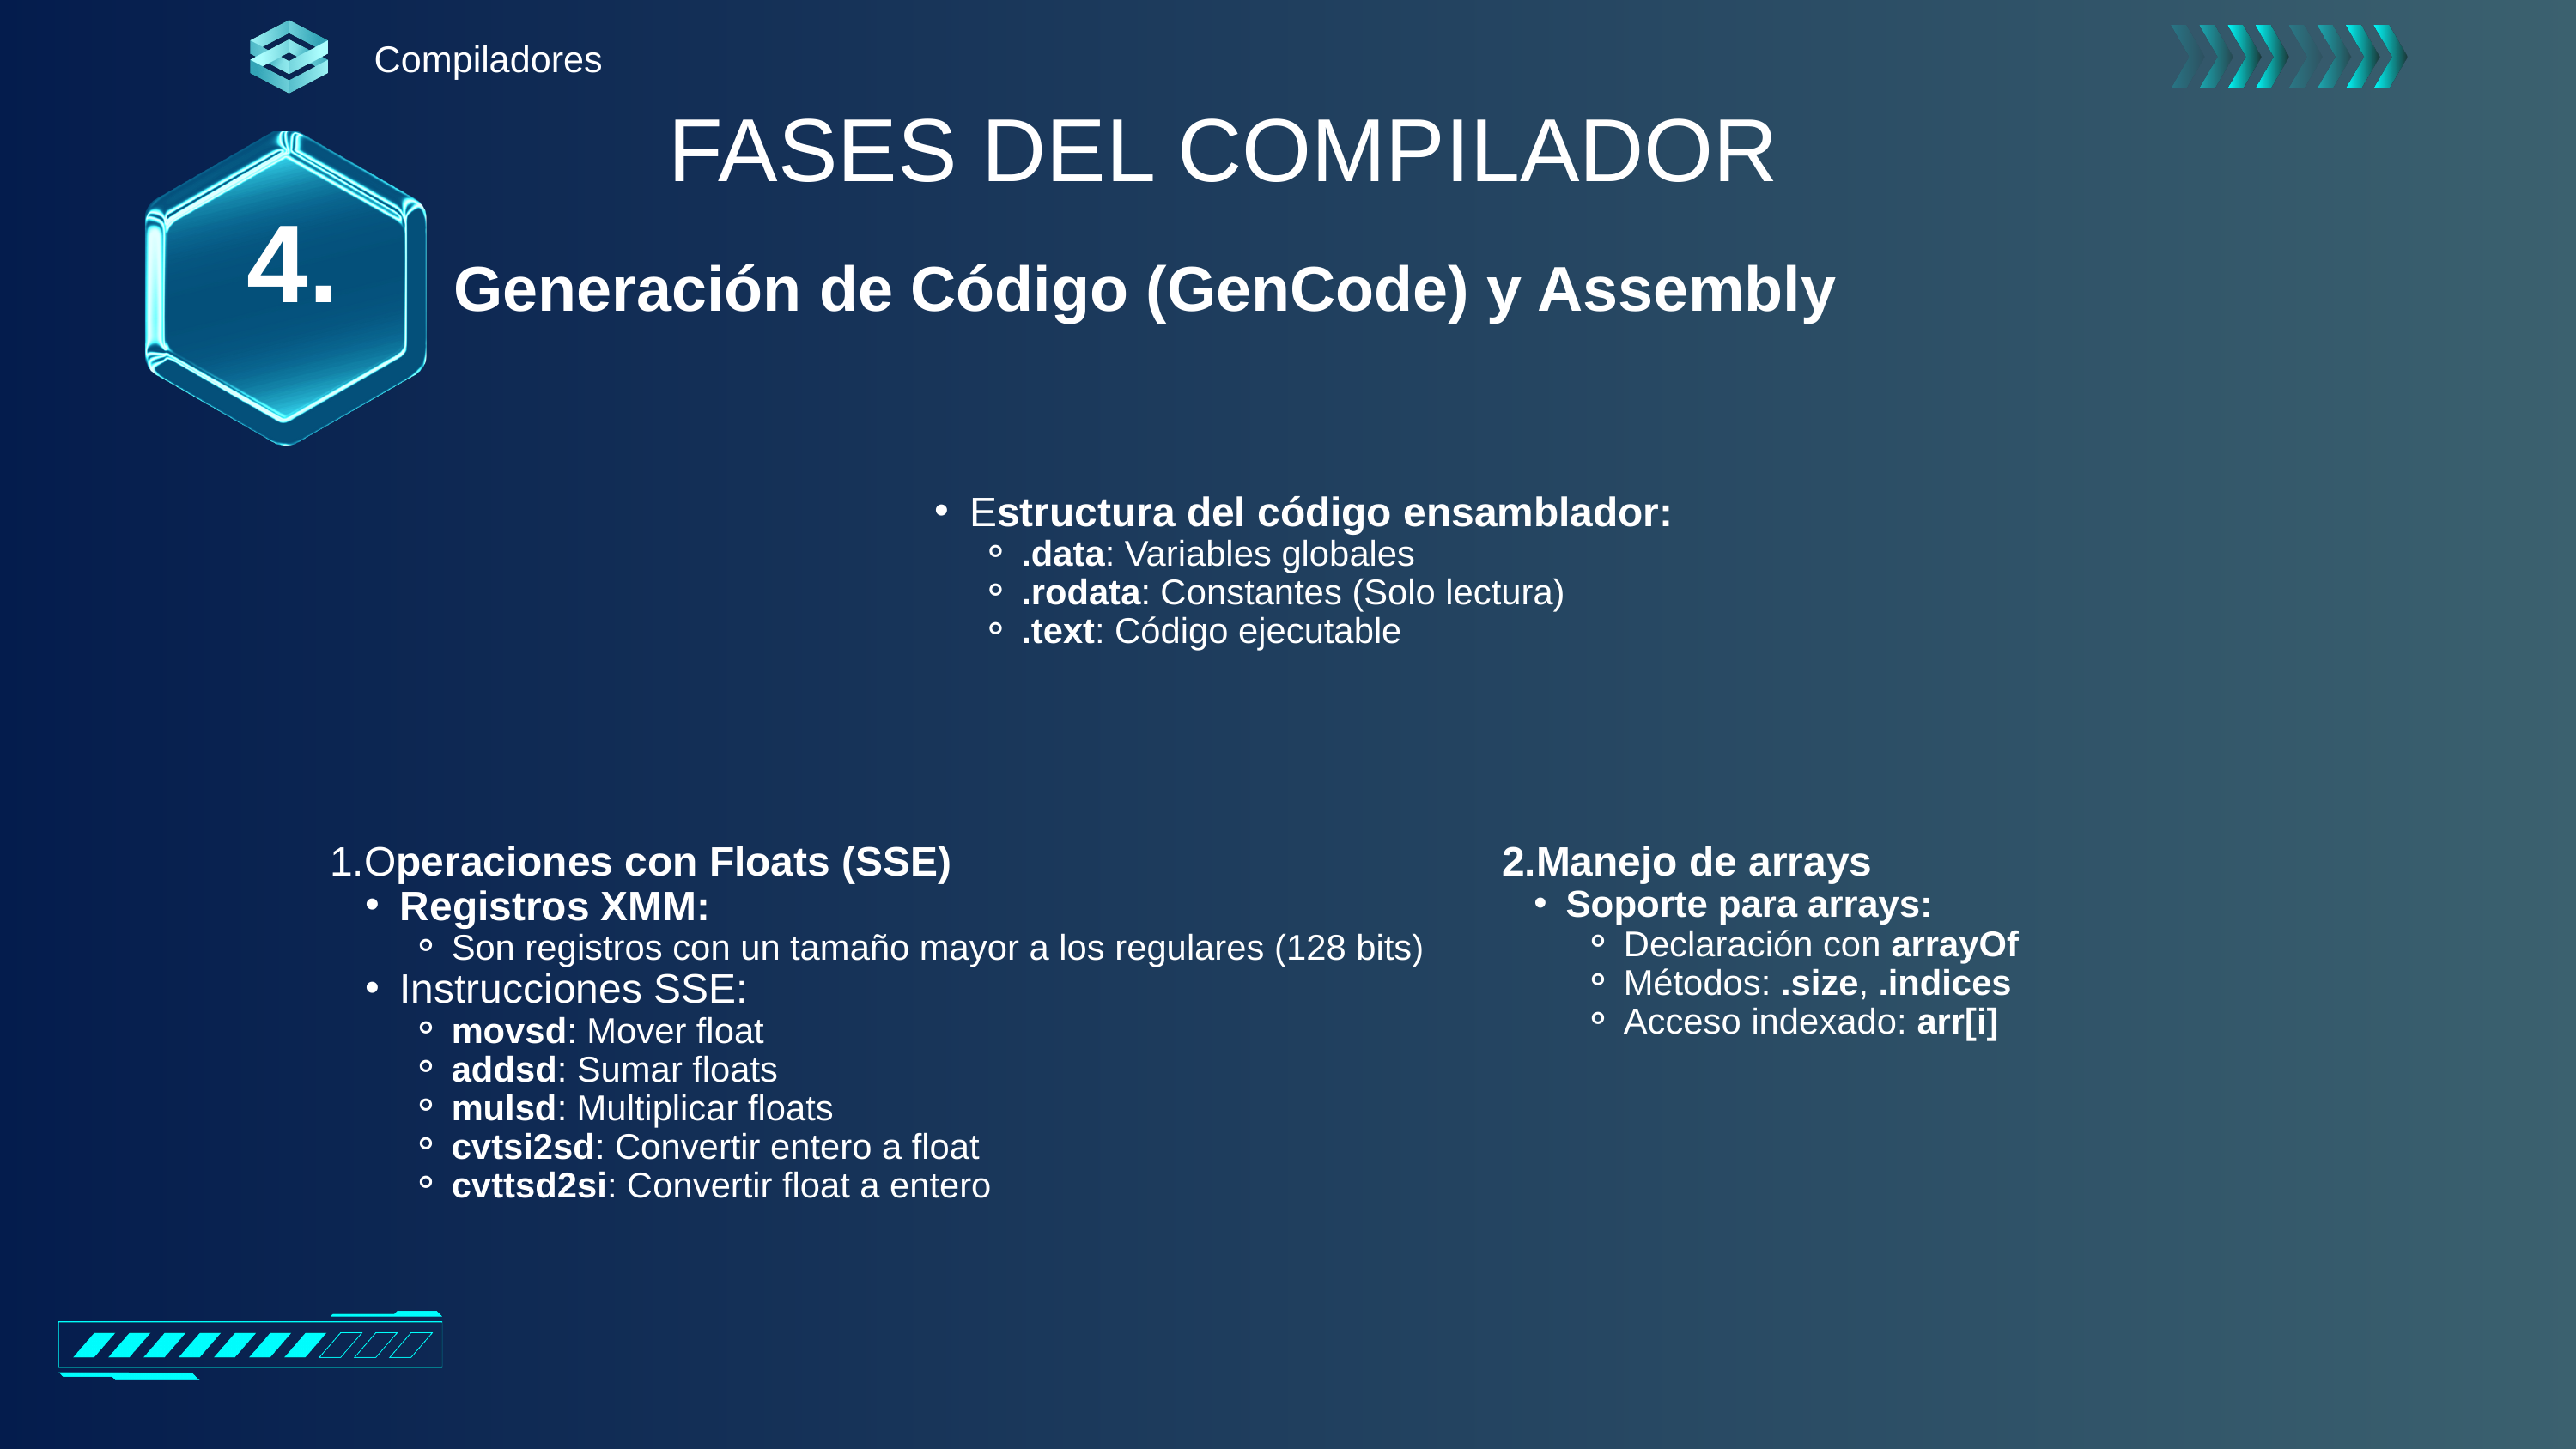

Compiladores
FASES DEL COMPILADOR

4.
Generación de Código (GenCode) y Assembly
Estructura del código ensamblador:
.data: Variables globales
.rodata: Constantes (Solo lectura)
.text: Código ejecutable

1.Operaciones con Floats (SSE)
Registros XMM:
Son registros con un tamaño mayor a los regulares (128 bits)
Instrucciones SSE:
movsd: Mover float
addsd: Sumar floats
mulsd: Multiplicar floats
cvtsi2sd: Convertir entero a float
cvttsd2si: Convertir float a entero

2.Manejo de arrays
Soporte para arrays:
Declaración con arrayOf
Métodos: .size, .indices
Acceso indexado: arr[i]